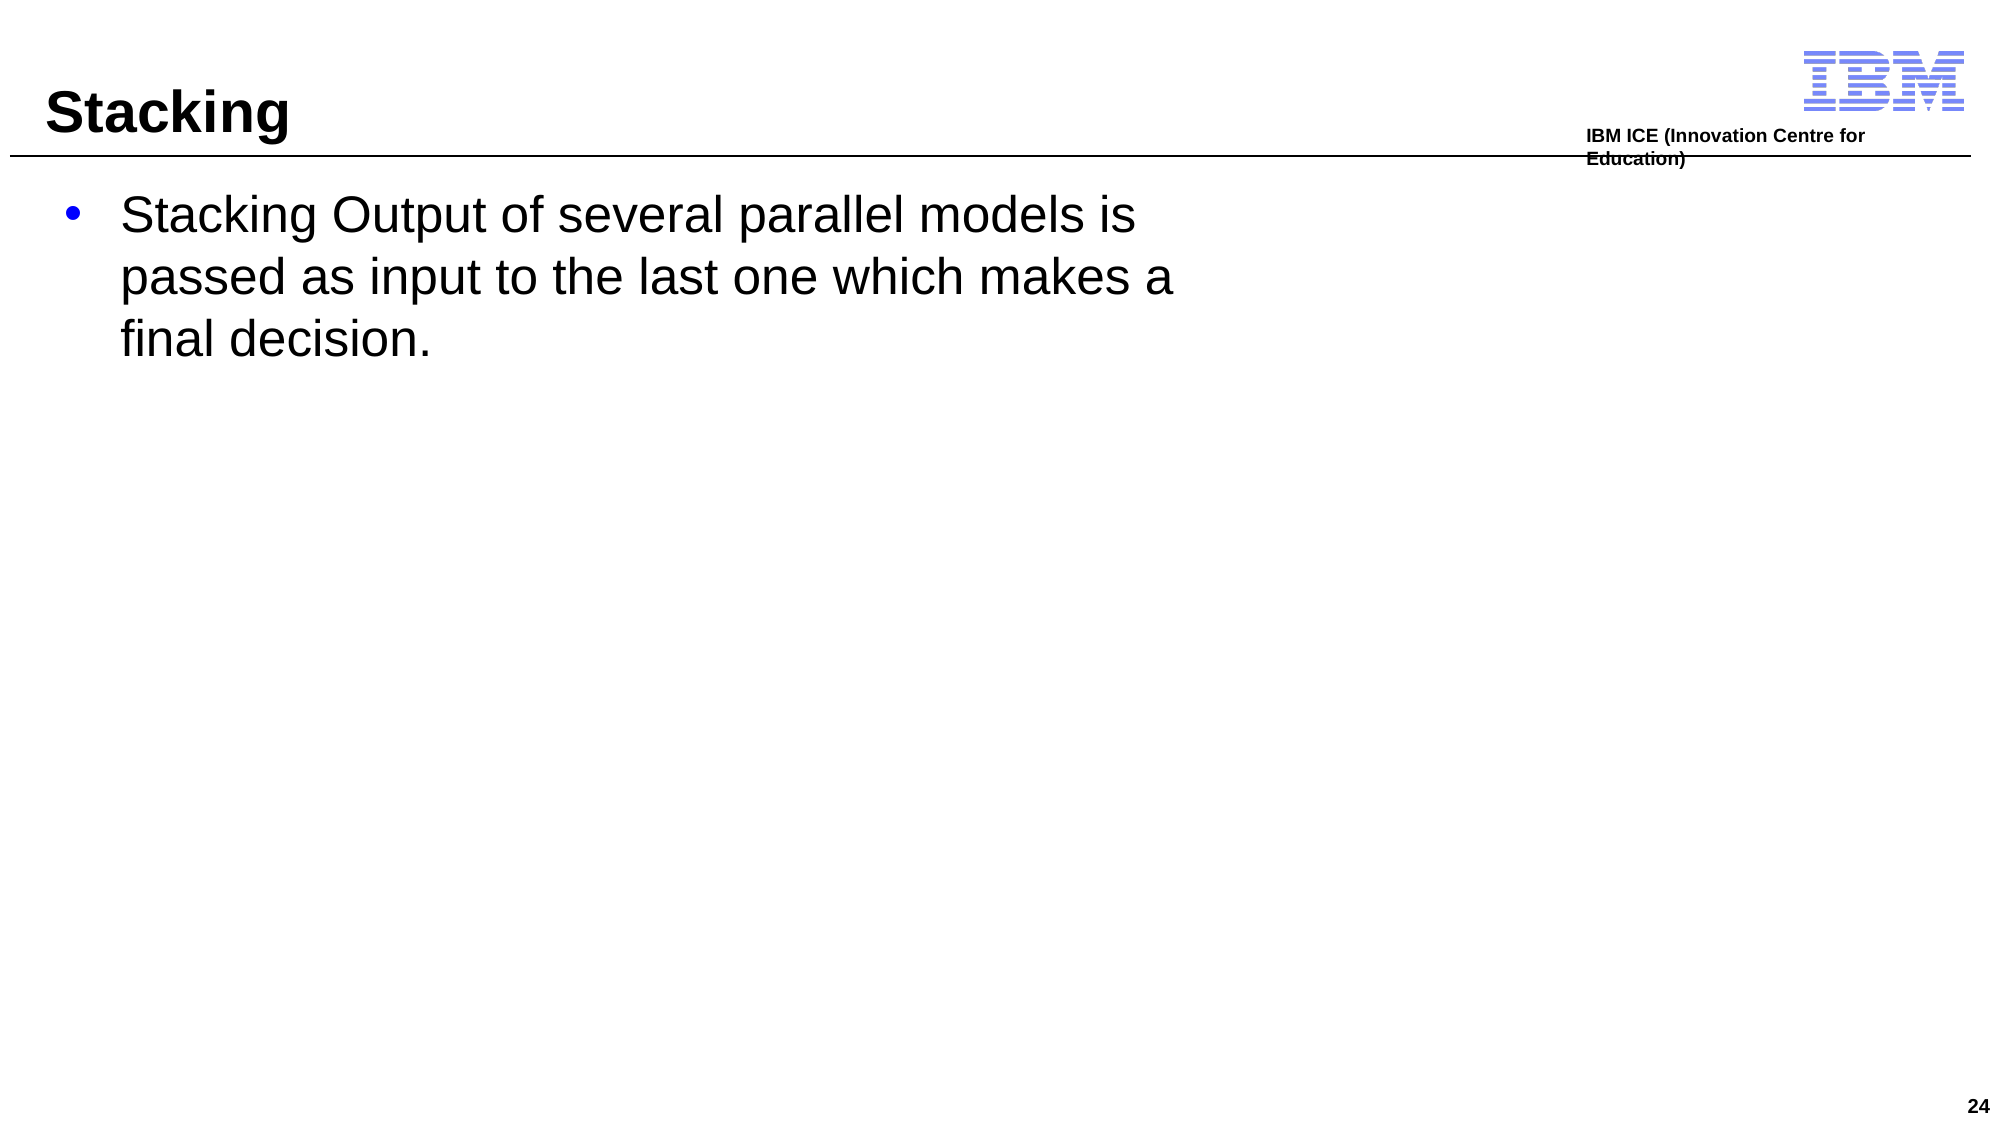

# Stacking
Stacking Output of several parallel models is passed as input to the last one which makes a final decision.

24